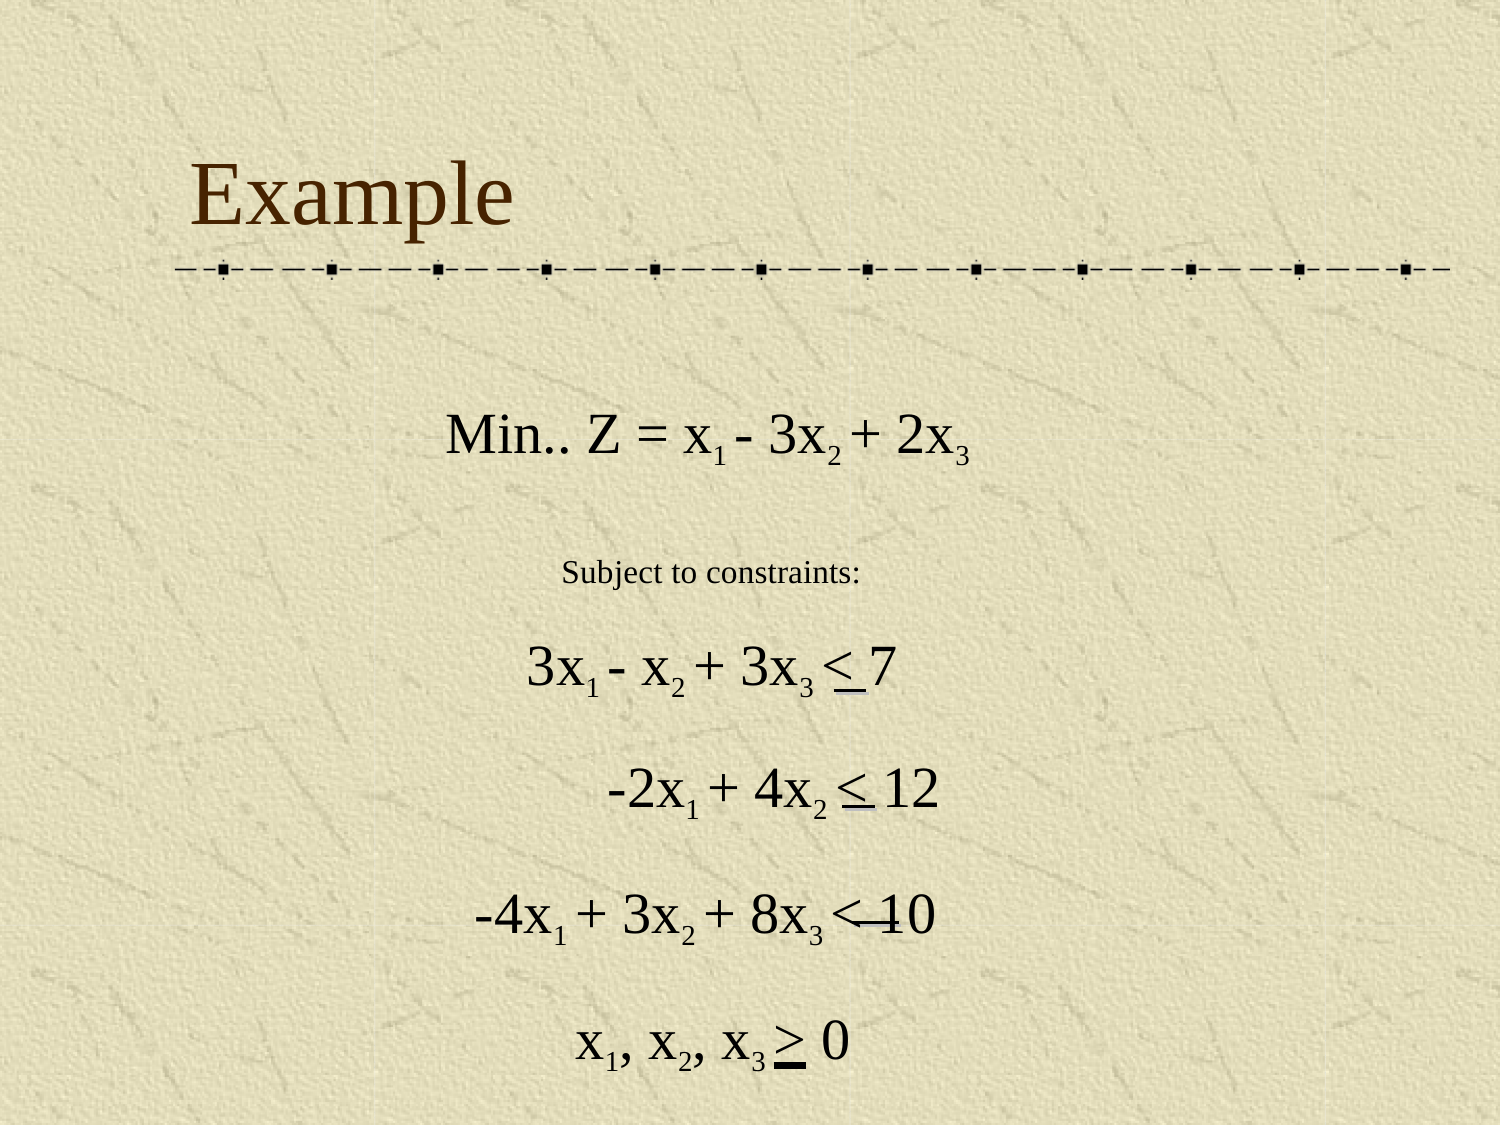

# Example

Min.. Z = x1 - 3x2 + 2x3
Subject to constraints:
3x1 - x2 + 3x3 < 7
-2x1 + 4x2 < 12
-4x1 + 3x2 + 8x3 < 10  x1, x2, x3 > 0